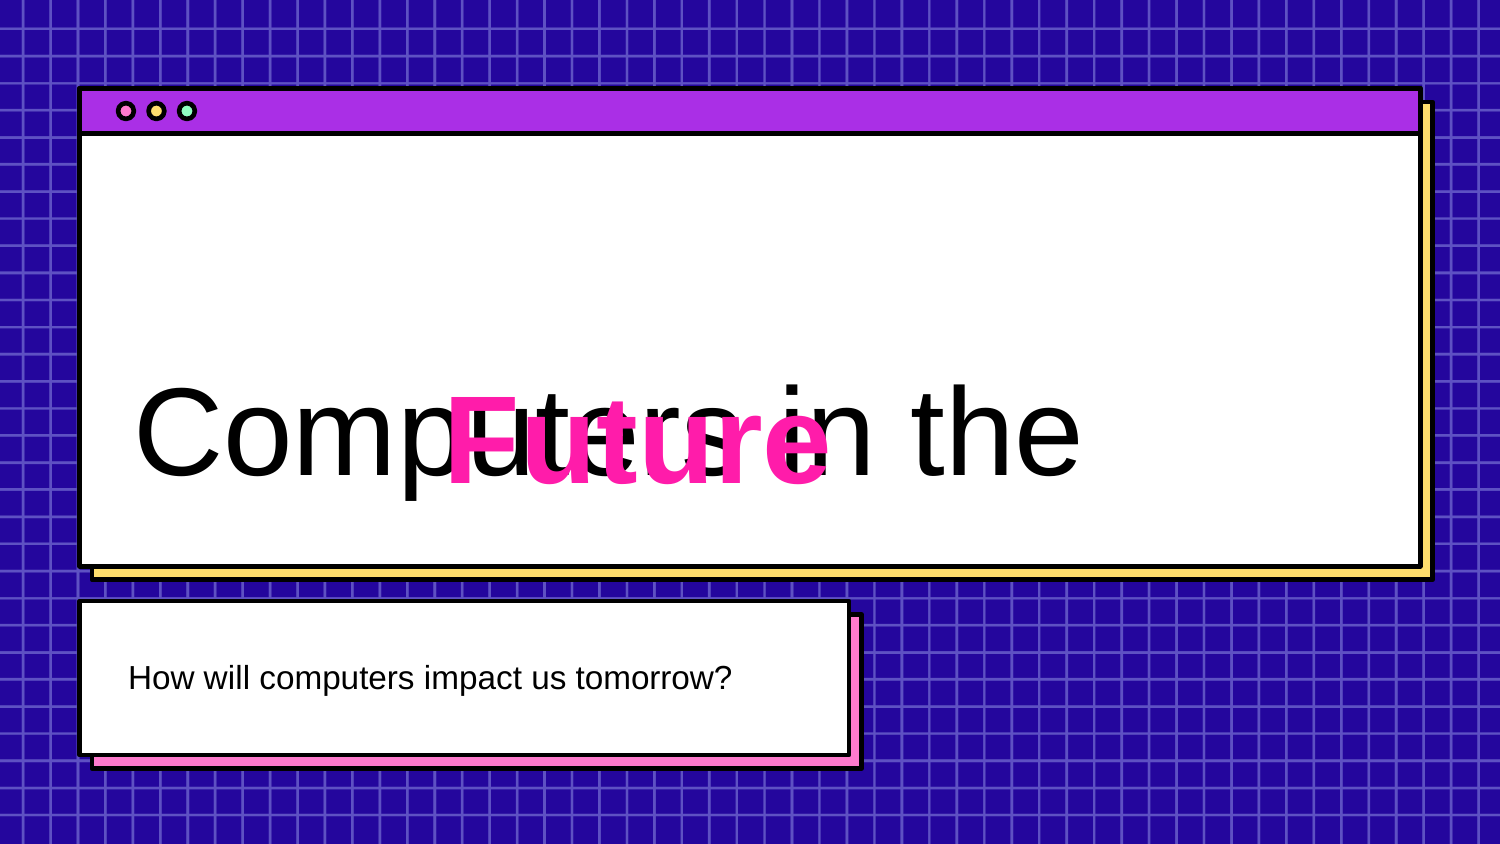

# Computers in the
Future
How will computers impact us tomorrow?